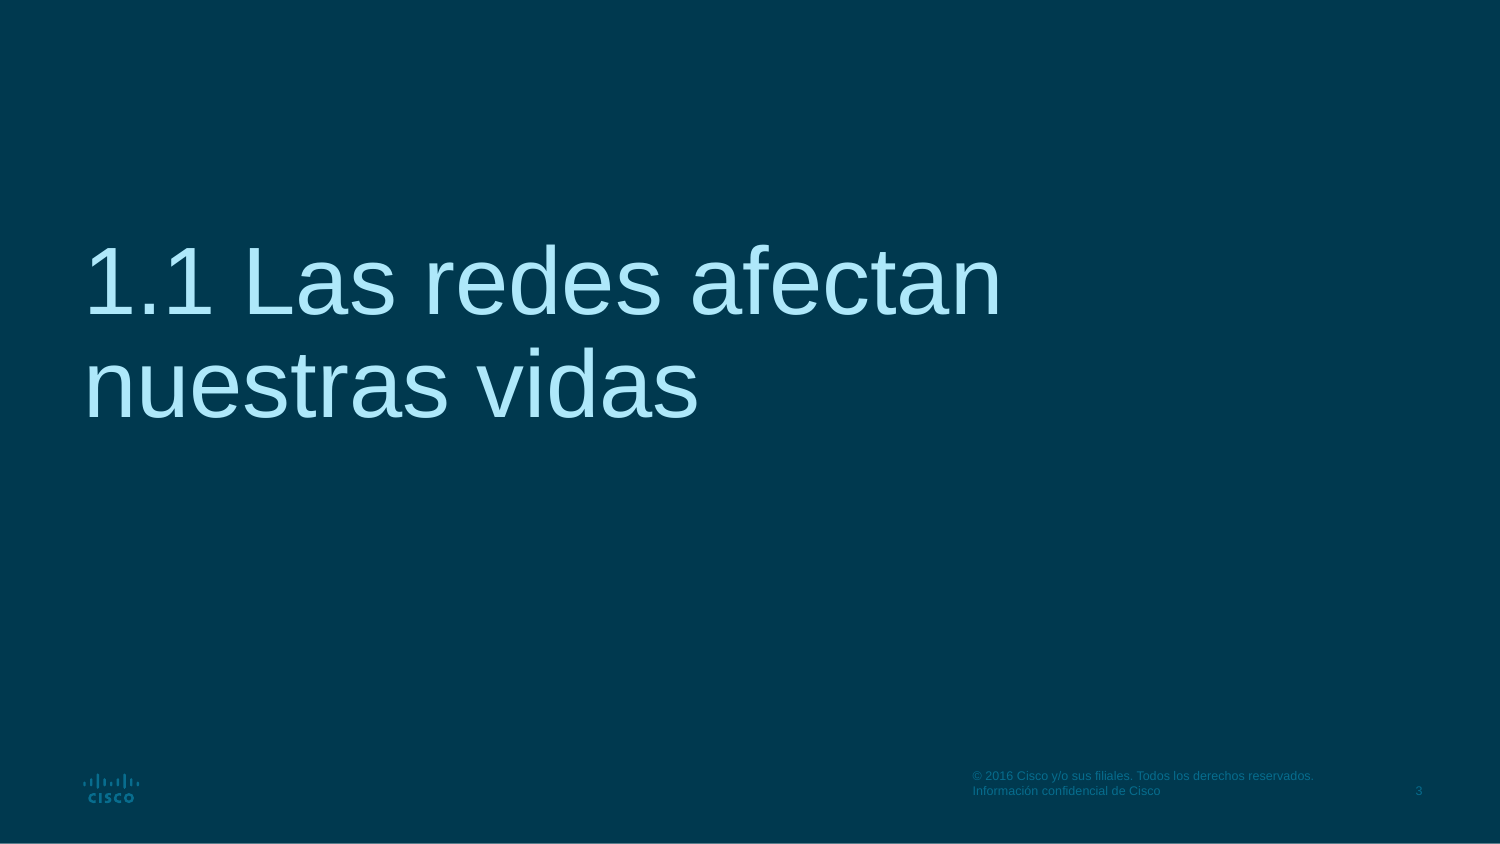

# 1.1 Las redes afectan nuestras vidas